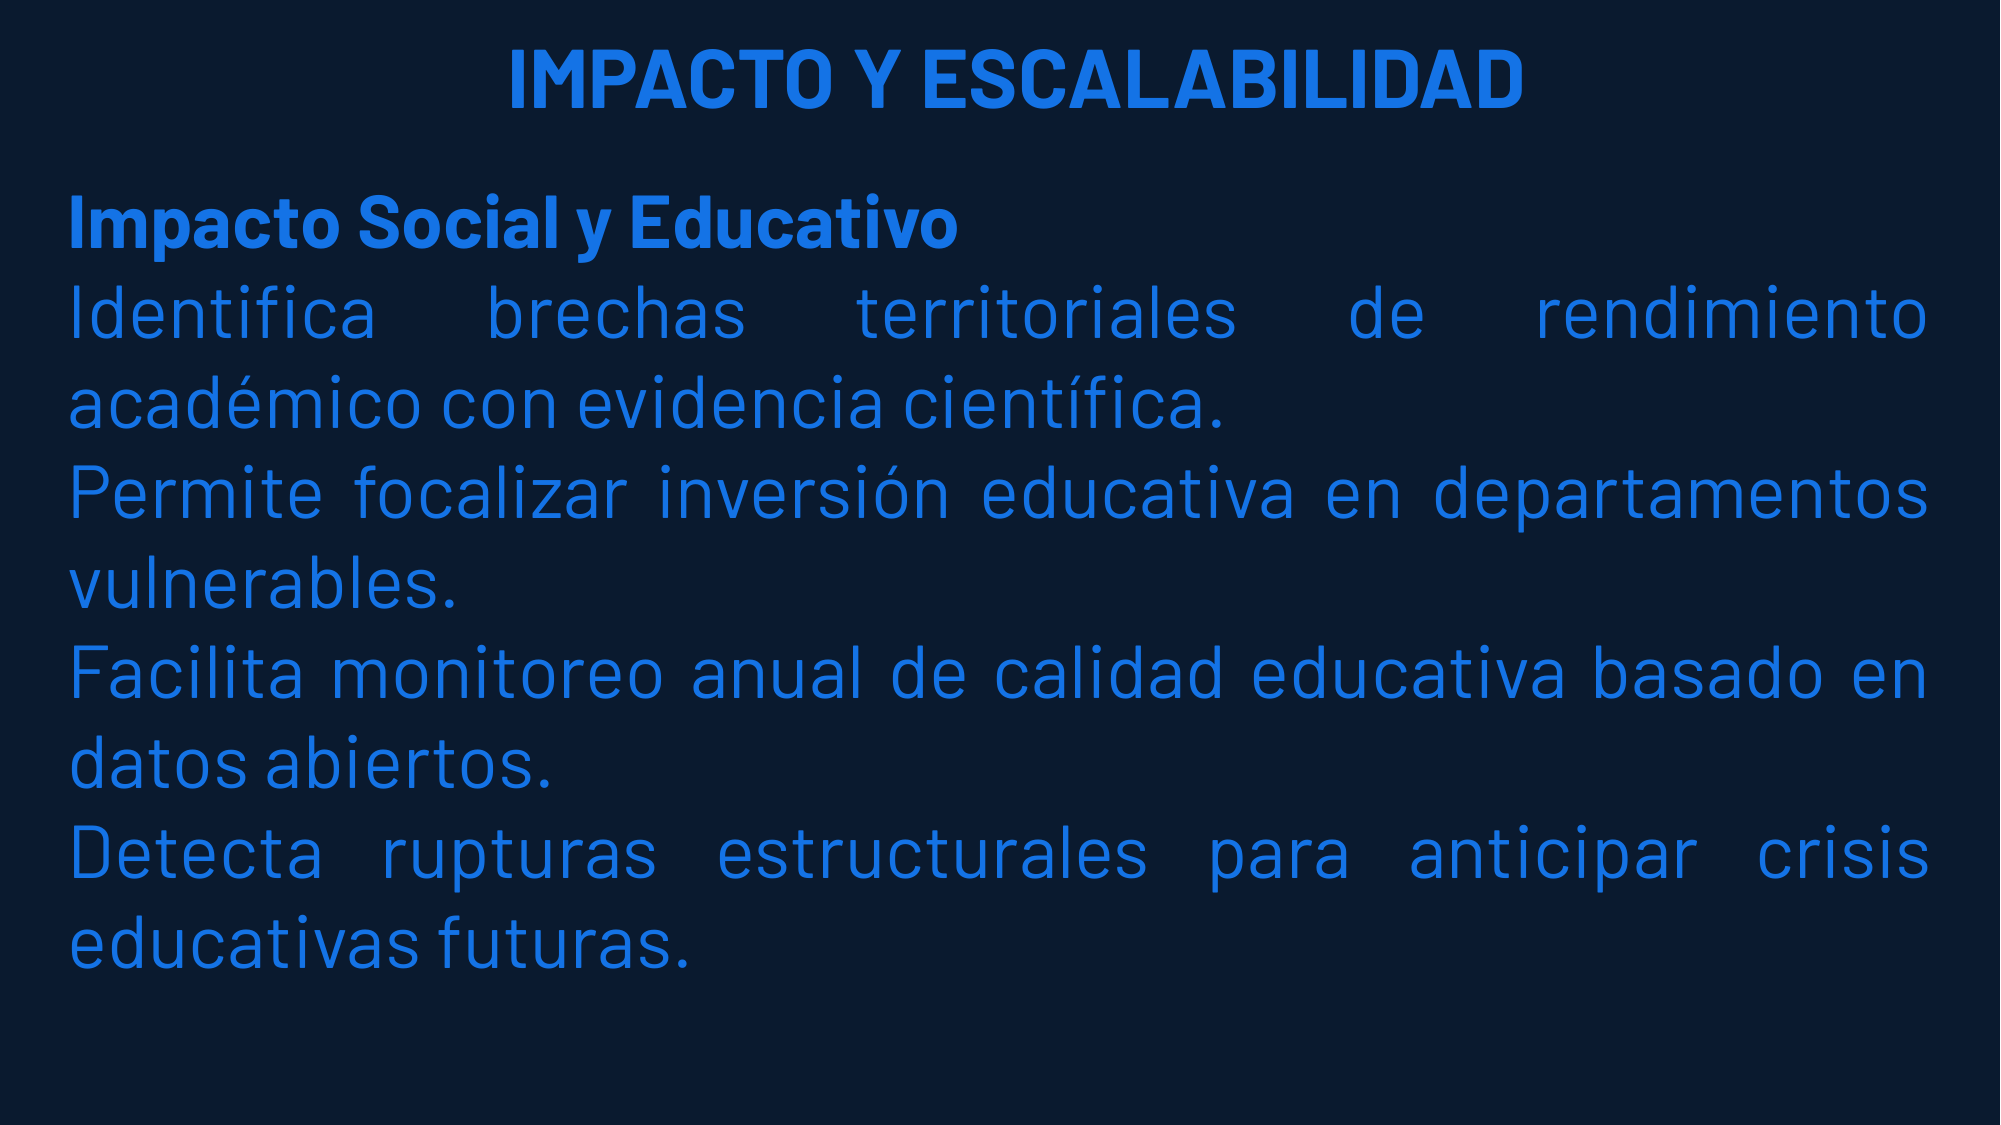

IMPACTO Y ESCALABILIDAD
Impacto Social y Educativo
Identifica brechas territoriales de rendimiento académico con evidencia científica.
Permite focalizar inversión educativa en departamentos vulnerables.
Facilita monitoreo anual de calidad educativa basado en datos abiertos.
Detecta rupturas estructurales para anticipar crisis educativas futuras.